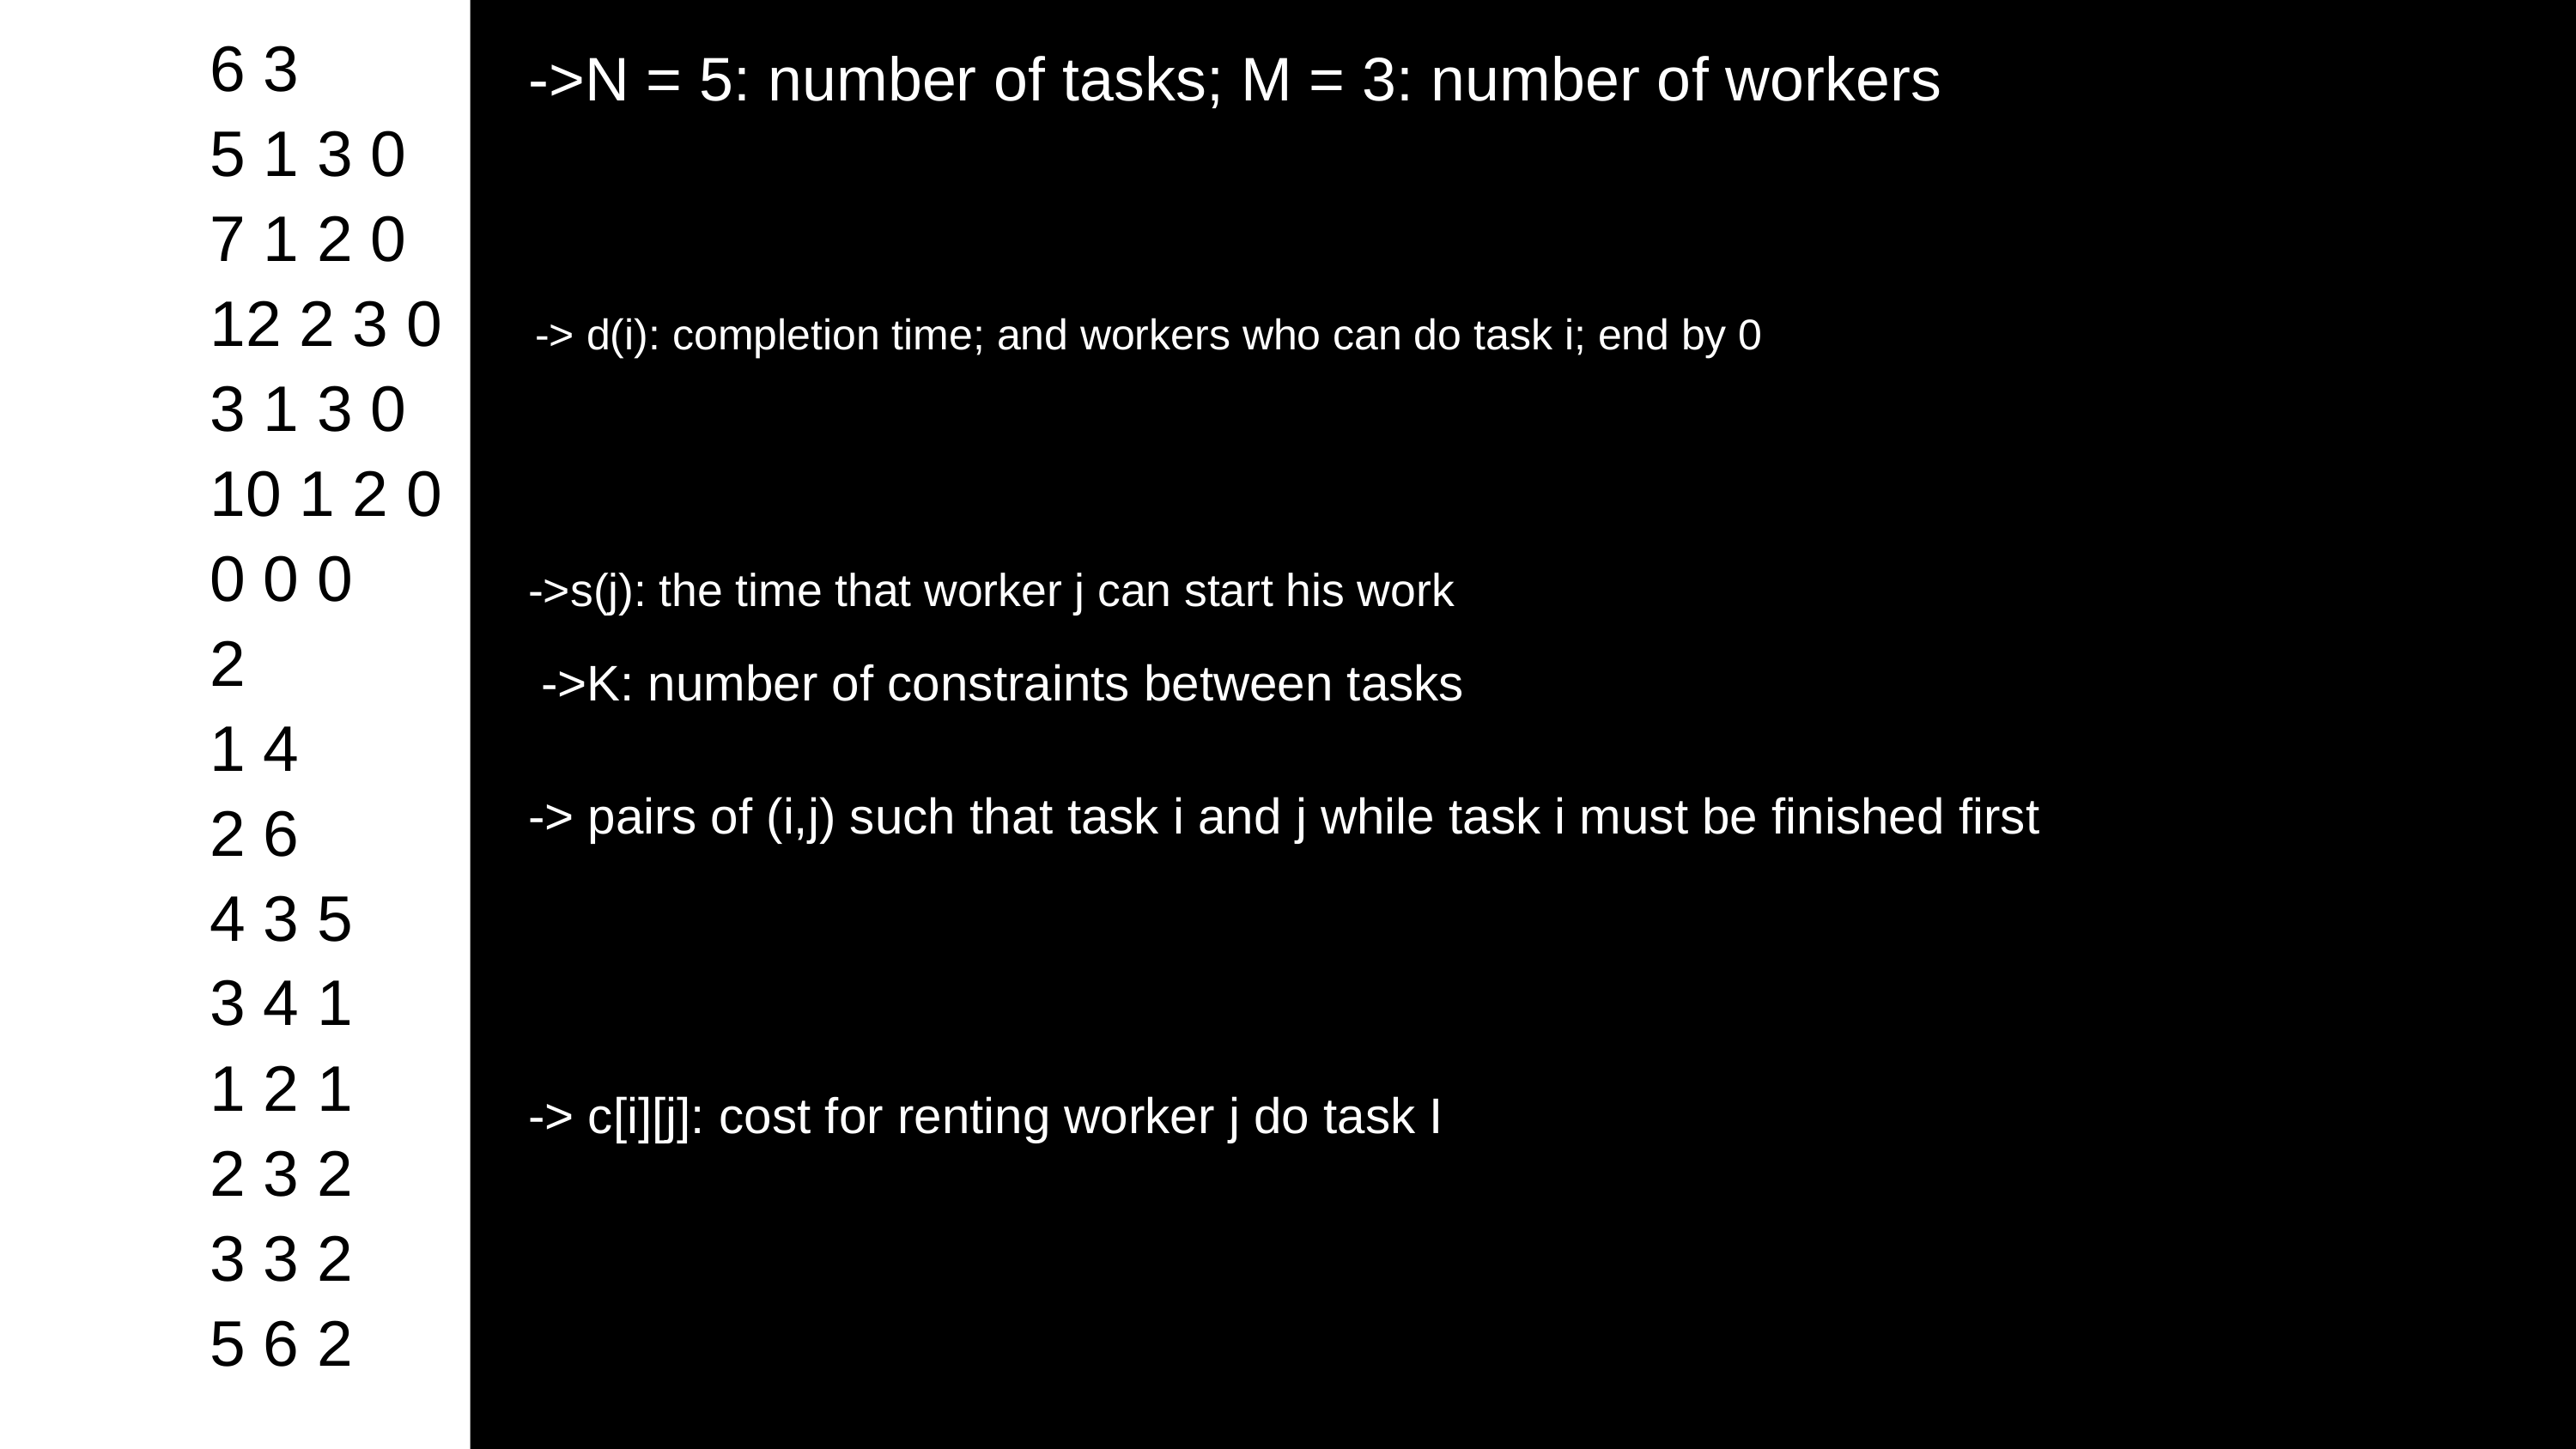

->N = 5: number of tasks; M = 3: number of workers

6 3
5 1 3 0
7 1 2 0
12 2 3 0
3 1 3 0
10 1 2 0
0 0 0
2
1 4
2 6
4 3 5
3 4 1
1 2 1
2 3 2
3 3 2
5 6 2

   -> d(i): completion time; and workers who can do task i; end by 0
->s(j): the time that worker j can start his work
   ->K: number of constraints between tasks
-> pairs of (i,j) such that task i and j while task i must be finished first
-> c[i][j]: cost for renting worker j do task I